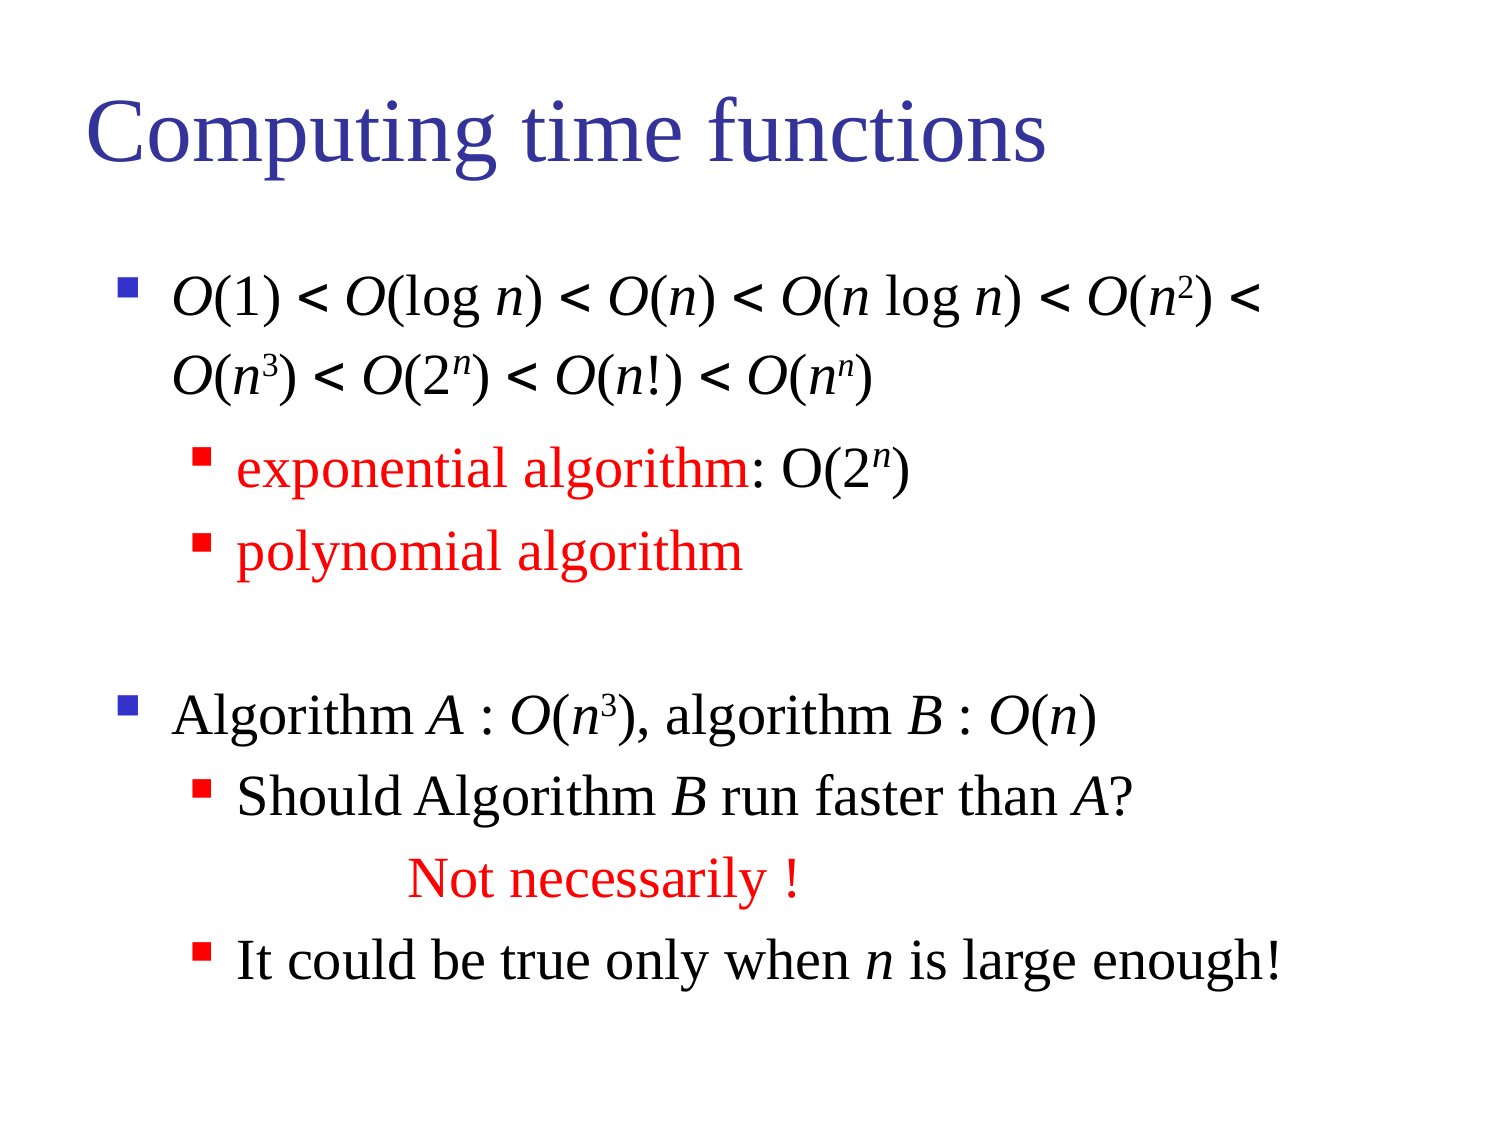

# Computing time functions
O(1) < O(log n) < O(n) < O(n log n) < O(n2) < O(n3) < O(2n) < O(n!) < O(nn)
exponential algorithm: O(2n)
polynomial algorithm

Algorithm A : O(n3), algorithm B : O(n)
Should Algorithm B run faster than A?
               Not necessarily !
It could be true only when n is large enough!